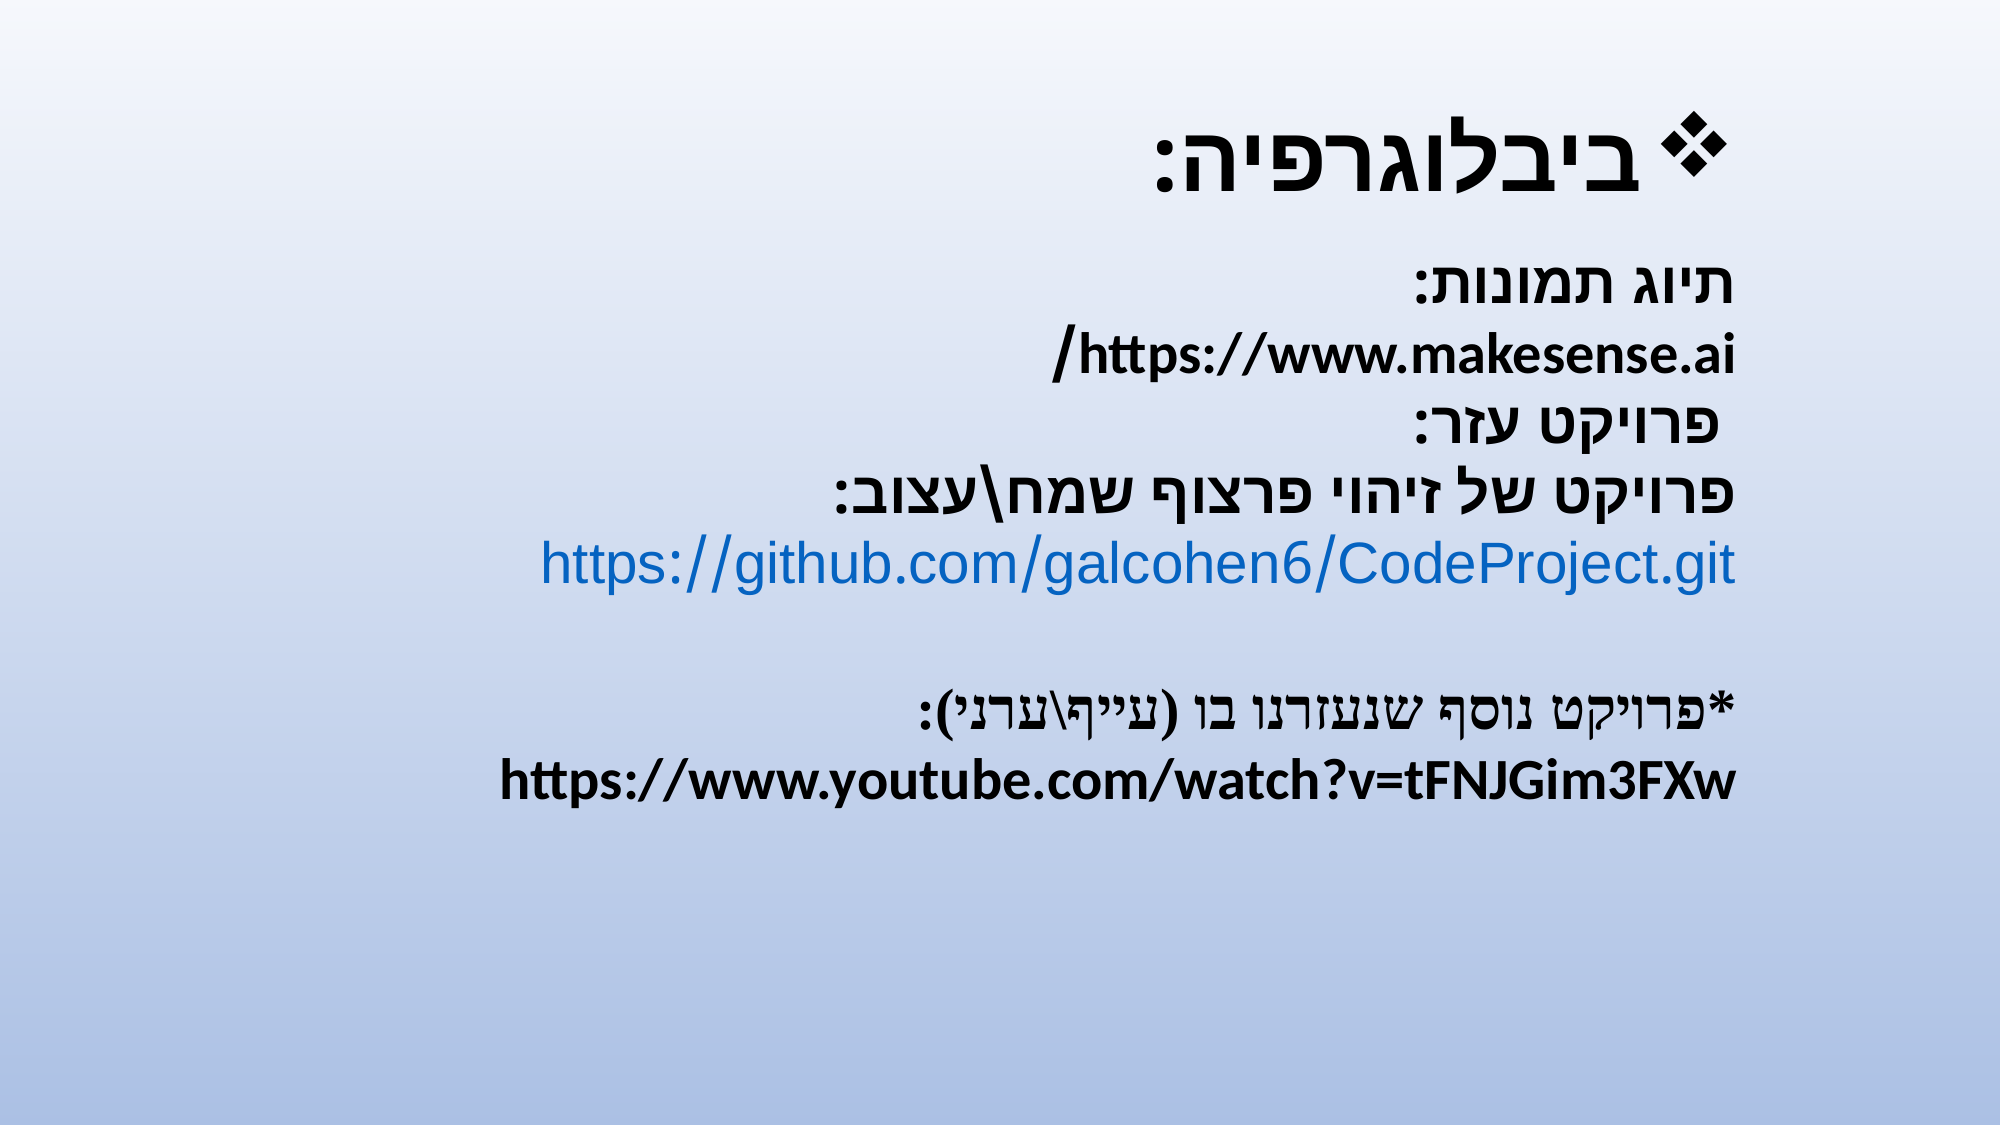

ביבלוגרפיה:

תיוג תמונות:
https://www.makesense.ai/
 פרויקט עזר:
פרויקט של זיהוי פרצוף שמח\עצוב: https://github.com/galcohen6/CodeProject.git

*פרויקט נוסף שנעזרנו בו (עייף\ערני):
https://www.youtube.com/watch?v=tFNJGim3FXw